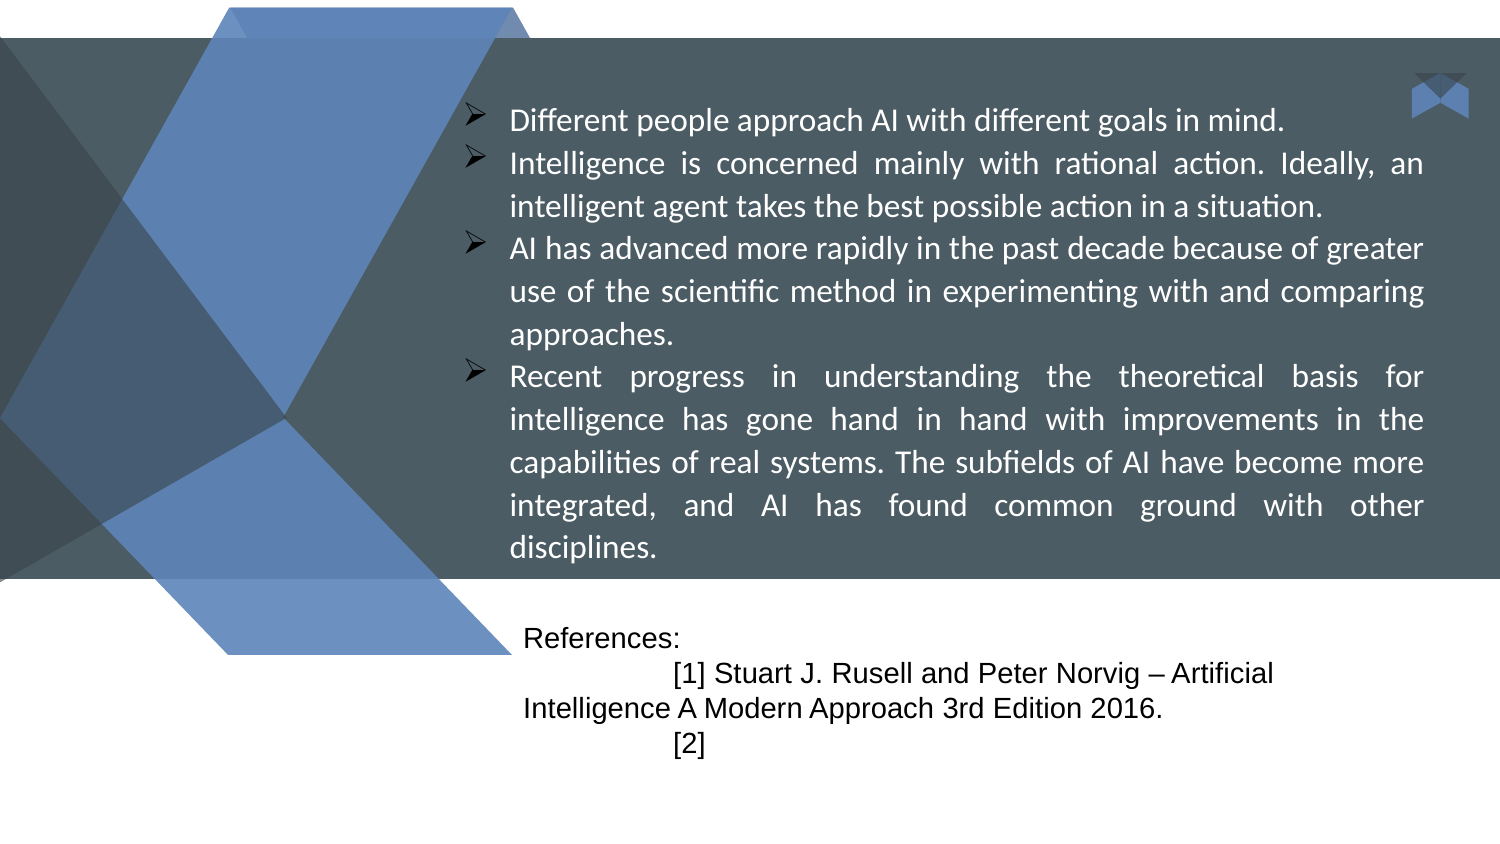

Different people approach AI with different goals in mind.
Intelligence is concerned mainly with rational action. Ideally, an intelligent agent takes the best possible action in a situation.
AI has advanced more rapidly in the past decade because of greater use of the scientific method in experimenting with and comparing approaches.
Recent progress in understanding the theoretical basis for intelligence has gone hand in hand with improvements in the capabilities of real systems. The subfields of AI have become more integrated, and AI has found common ground with other disciplines.

References:
	[1] Stuart J. Rusell and Peter Norvig – Artificial  Intelligence A Modern Approach 3rd Edition 2016.
	[2]